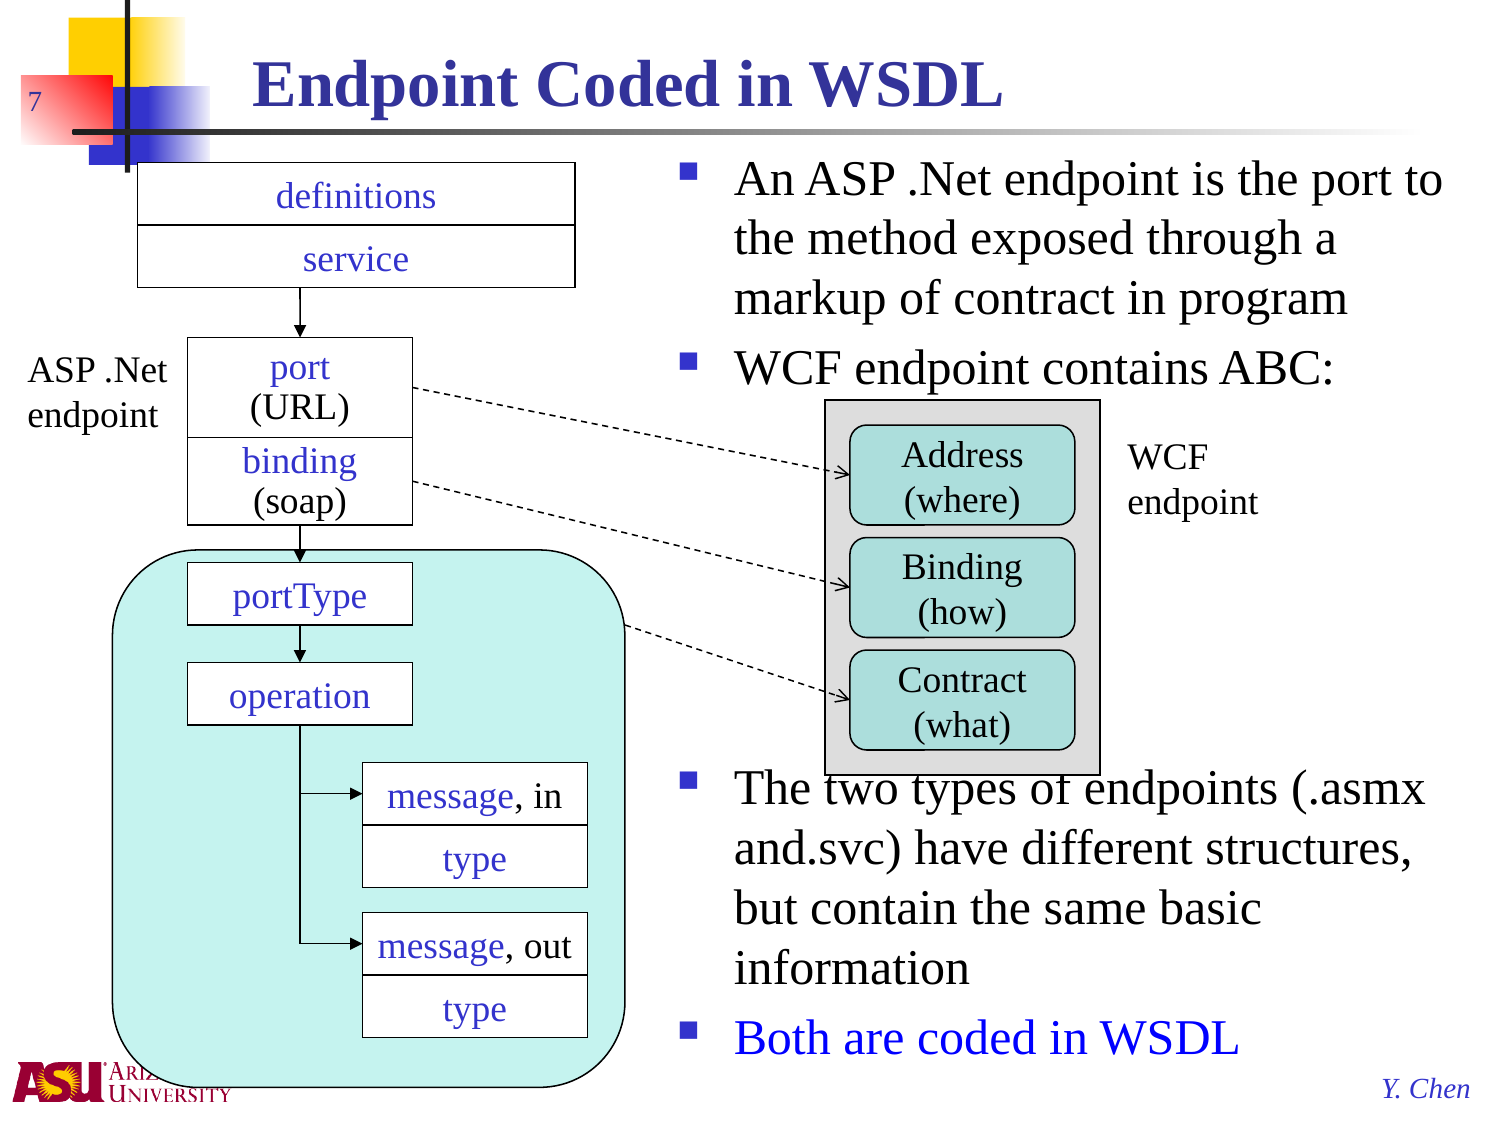

# Endpoint Coded in WSDL
7
An ASP .Net endpoint is the port to the method exposed through a markup of contract in program
WCF endpoint contains ABC:

The two types of endpoints (.asmx and.svc) have different structures, but contain the same basic information
Both are coded in WSDL
definitions
service

ASP .Net endpoint
port
(URL)

Address
(where)
Binding
(how)
Contract
(what)
WCF endpoint
binding
(soap)

portType
operation
message, in
type
message, out
type